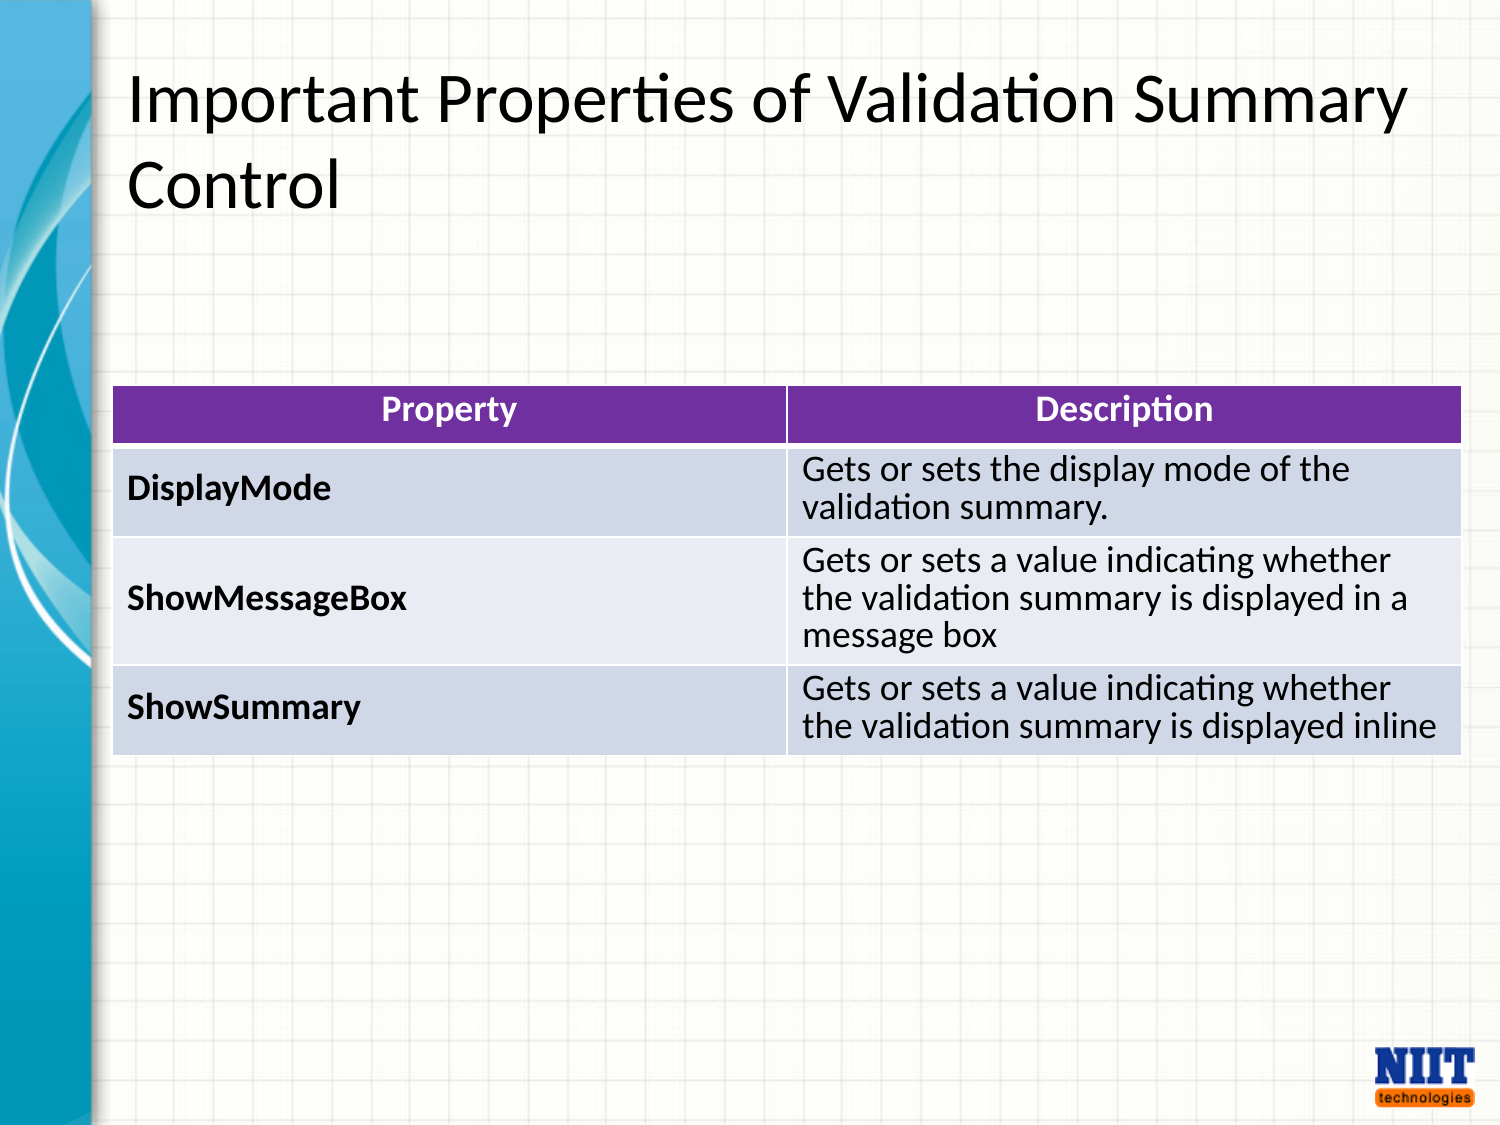

Important Properties of Validation Summary Control
| Property | Description |
| --- | --- |
| DisplayMode | Gets or sets the display mode of the validation summary. |
| ShowMessageBox | Gets or sets a value indicating whether the validation summary is displayed in a message box |
| ShowSummary | Gets or sets a value indicating whether the validation summary is displayed inline |